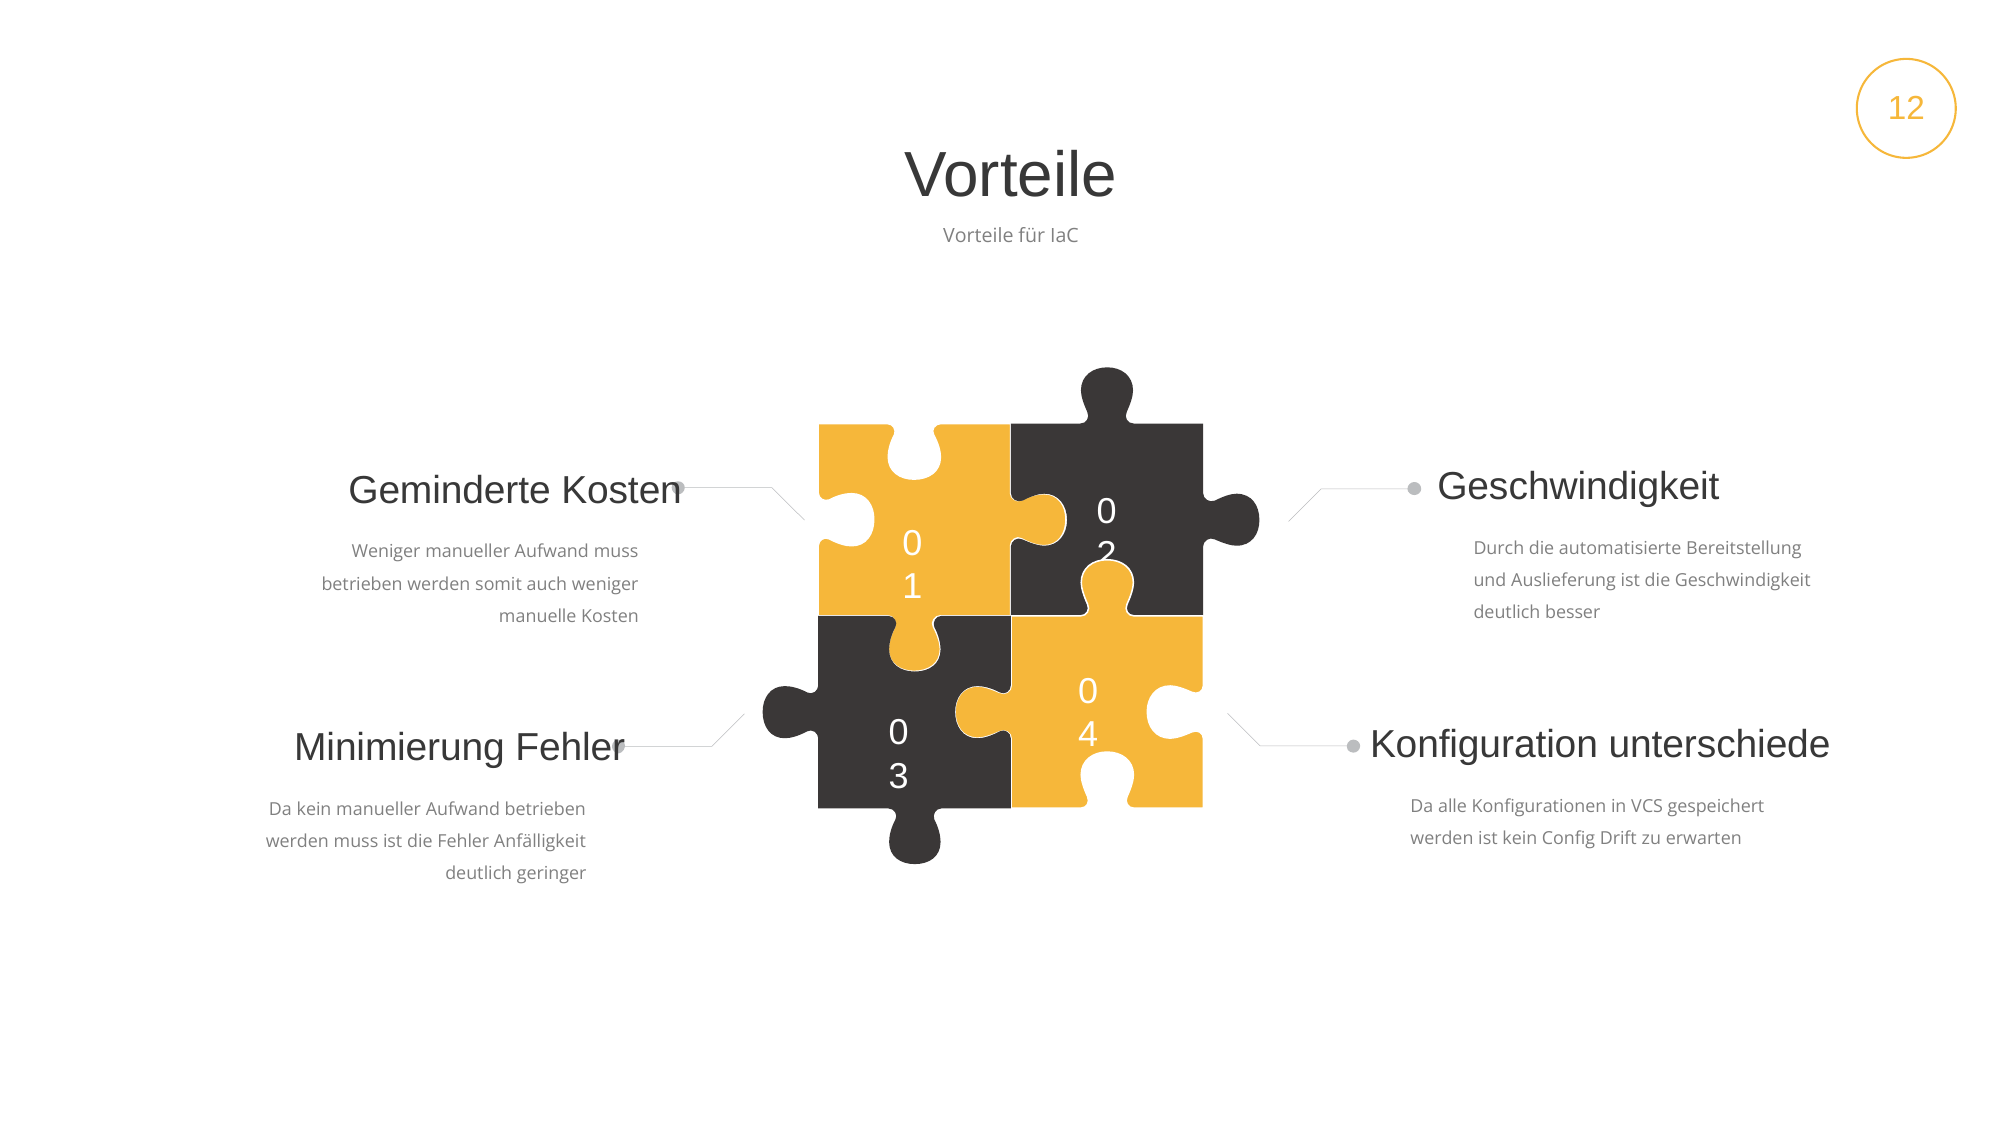

12
Vorteile
Vorteile für IaC

02

01
Geschwindigkeit
Durch die automatisierte Bereitstellung und Auslieferung ist die Geschwindigkeit deutlich besser
Geminderte Kosten
Weniger manueller Aufwand muss betrieben werden somit auch weniger manuelle Kosten

04

03
Konfiguration unterschiede
Da alle Konfigurationen in VCS gespeichert werden ist kein Config Drift zu erwarten

Minimierung Fehler
Da kein manueller Aufwand betrieben werden muss ist die Fehler Anfälligkeit deutlich geringer